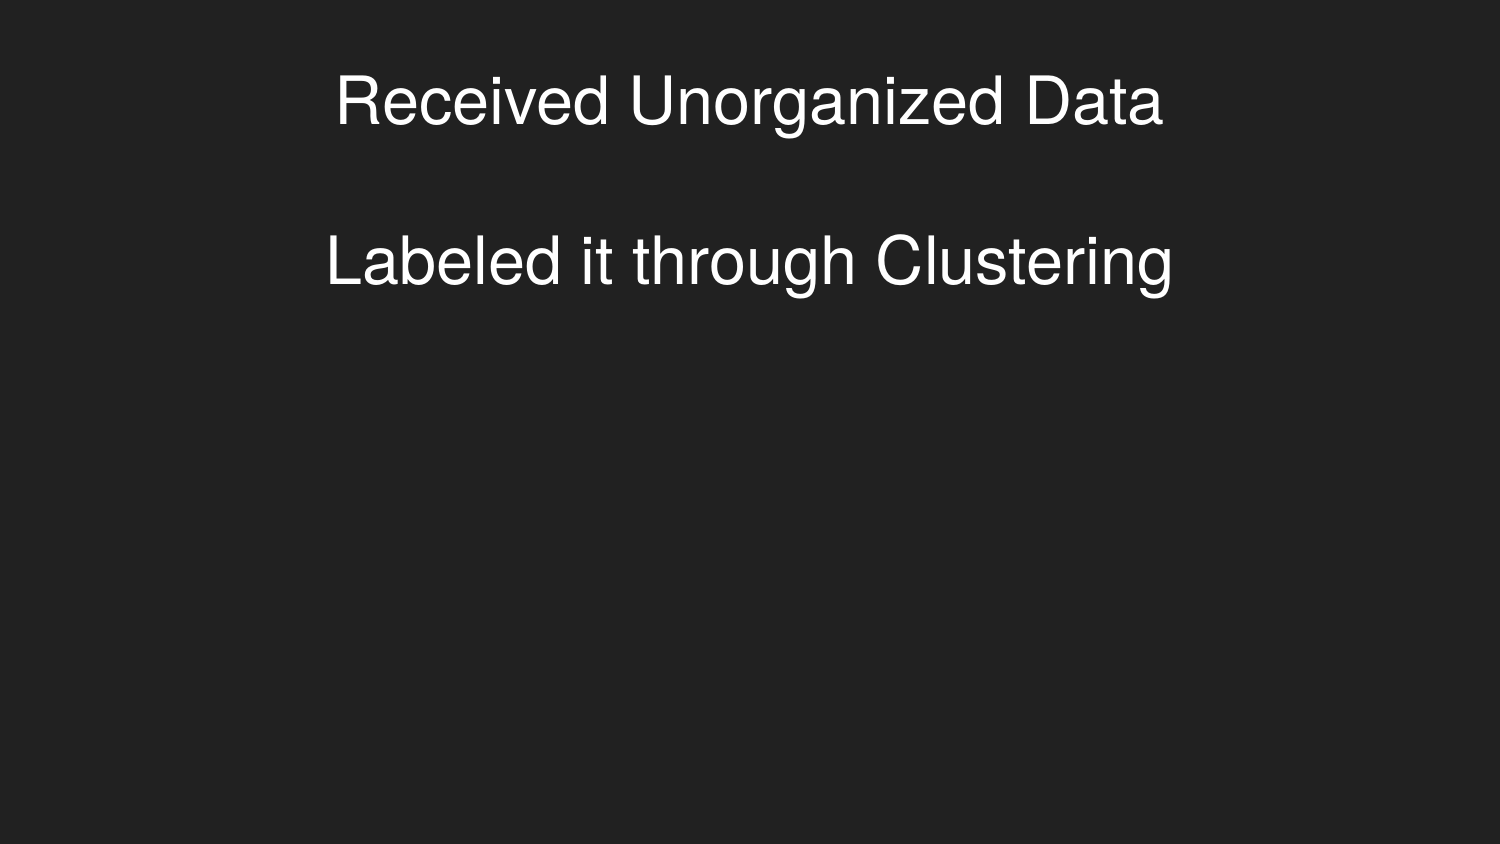

Received Unorganized Data

Labeled it through Clustering